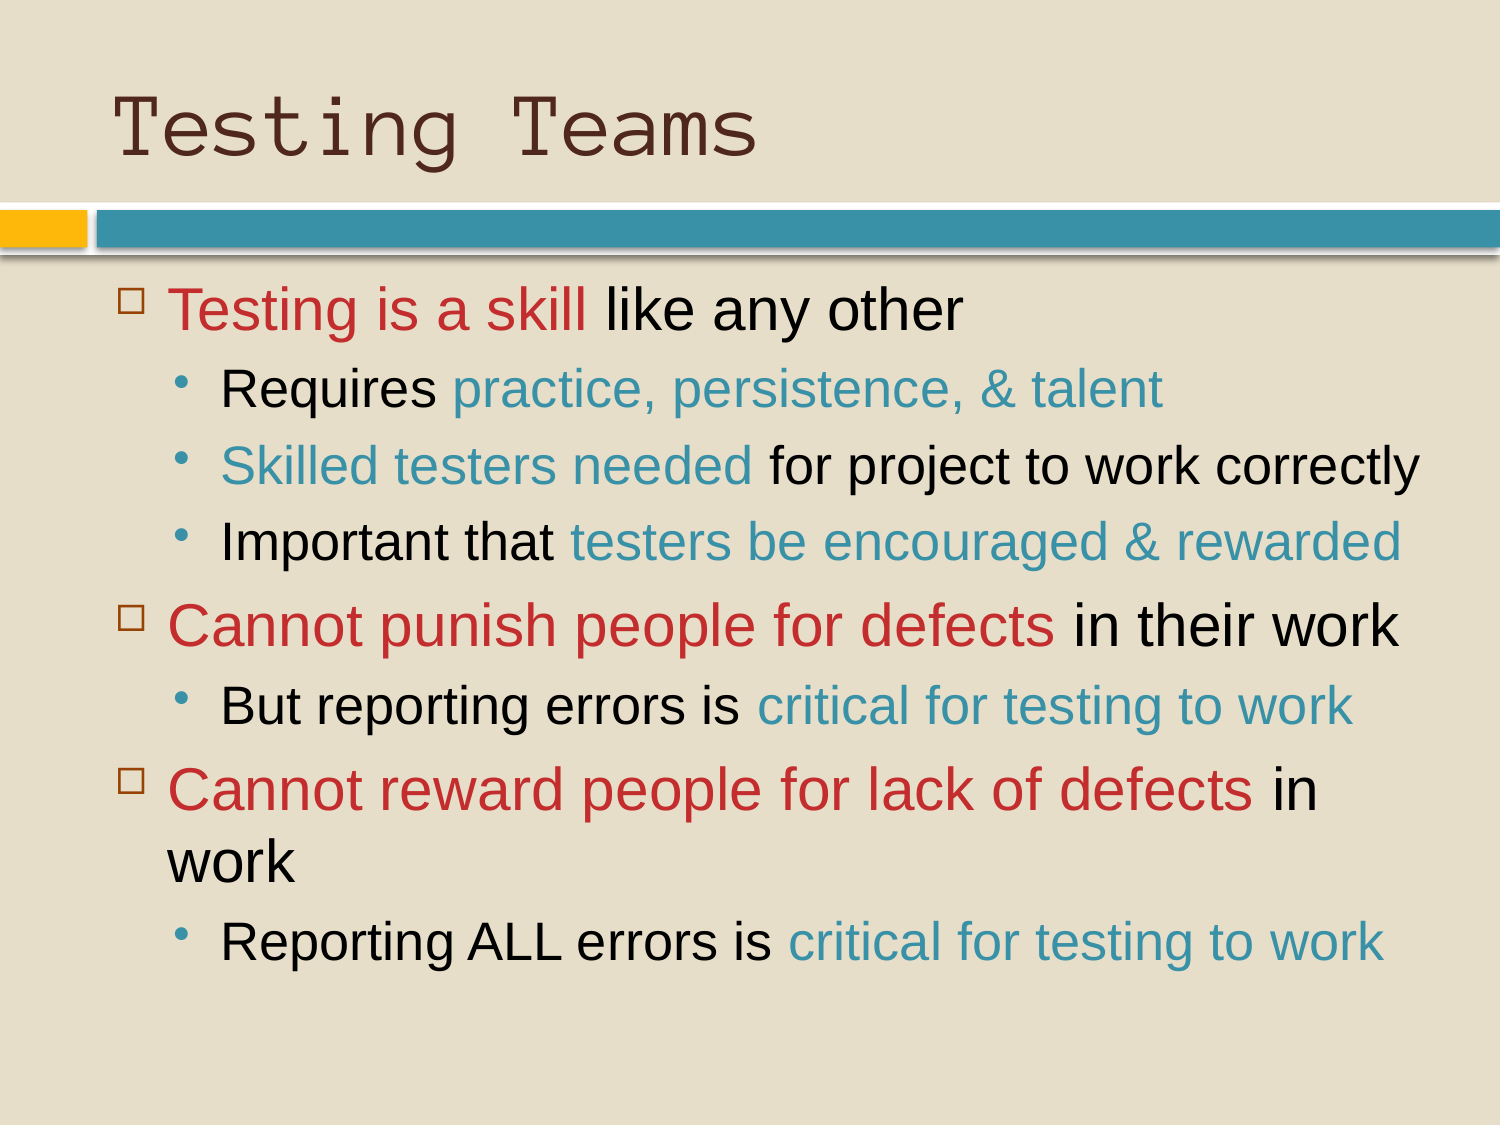

# Testing Teams
Testing is a skill like any other
Requires practice, persistence, & talent
Skilled testers needed for project to work correctly
Important that testers be encouraged & rewarded
Cannot punish people for defects in their work
But reporting errors is critical for testing to work
Cannot reward people for lack of defects in work
Reporting ALL errors is critical for testing to work